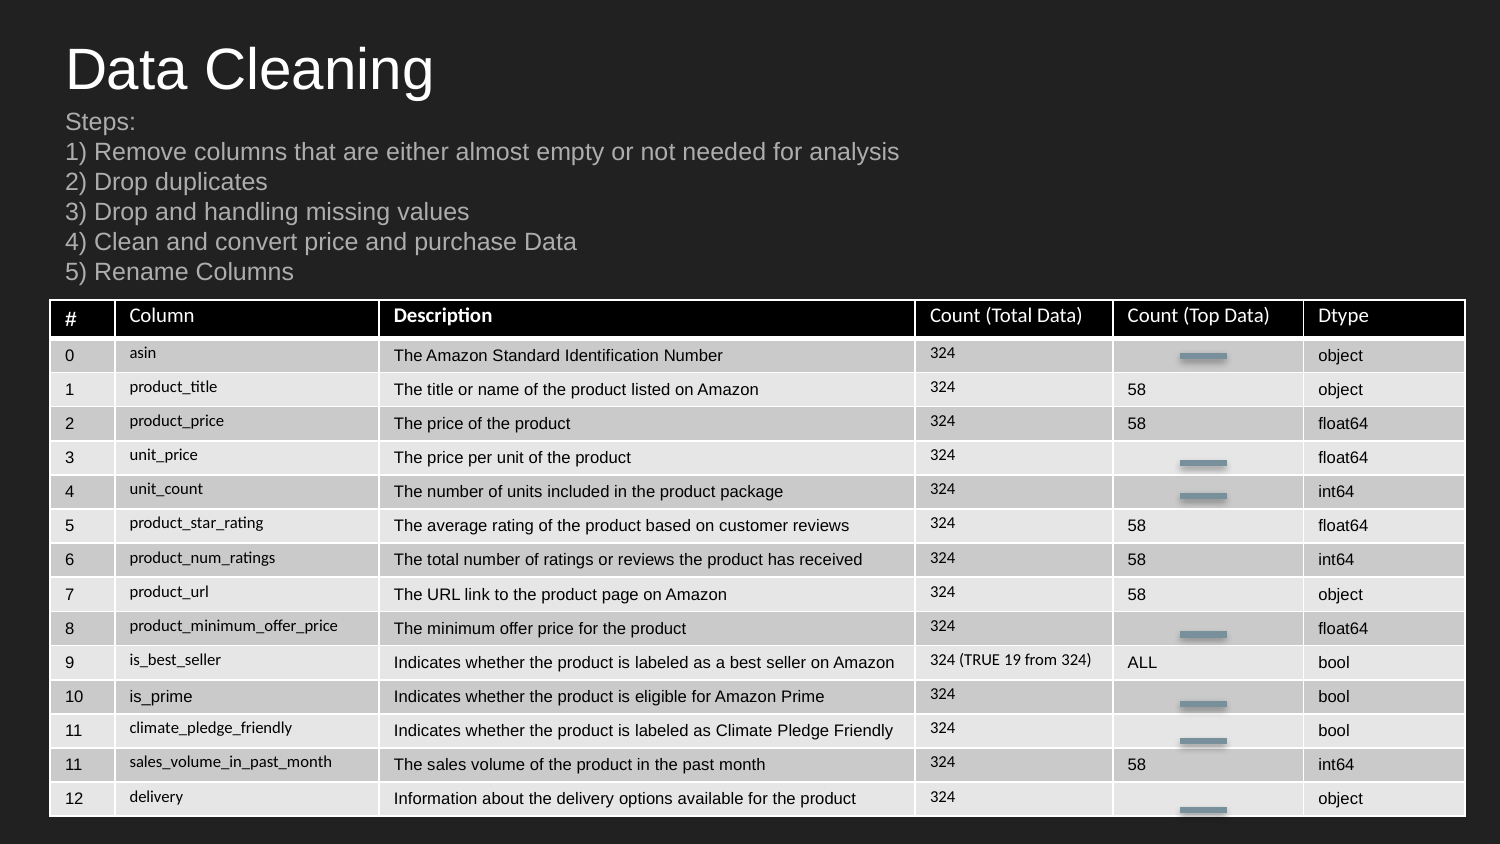

# Data Cleaning
Steps:
1) Remove columns that are either almost empty or not needed for analysis
2) Drop duplicates
3) Drop and handling missing values
4) Clean and convert price and purchase Data
5) Rename Columns

| # | Column | Description | Count (Total Data) | Count (Top Data) | Dtype |
| --- | --- | --- | --- | --- | --- |
| 0 | asin | The Amazon Standard Identification Number | 324 |  | object |
| 1 | product\_title | The title or name of the product listed on Amazon | 324 | 58 | object |
| 2 | product\_price | The price of the product | 324 | 58 | float64 |
| 3 | unit\_price | The price per unit of the product | 324 |  | float64 |
| 4 | unit\_count | The number of units included in the product package | 324 |  | int64 |
| 5 | product\_star\_rating | The average rating of the product based on customer reviews | 324 | 58 | float64 |
| 6 | product\_num\_ratings | The total number of ratings or reviews the product has received | 324 | 58 | int64 |
| 7 | product\_url | The URL link to the product page on Amazon | 324 | 58 | object |
| 8 | product\_minimum\_offer\_price | The minimum offer price for the product | 324 |  | float64 |
| 9 | is\_best\_seller | Indicates whether the product is labeled as a best seller on Amazon | 324 (TRUE 19 from 324) | ALL | bool |
| 10 | is\_prime | Indicates whether the product is eligible for Amazon Prime | 324 |  | bool |
| 11 | climate\_pledge\_friendly | Indicates whether the product is labeled as Climate Pledge Friendly | 324 |  | bool |
| 11 | sales\_volume\_in\_past\_month | The sales volume of the product in the past month | 324 | 58 | int64 |
| 12 | delivery | Information about the delivery options available for the product | 324 |  | object |